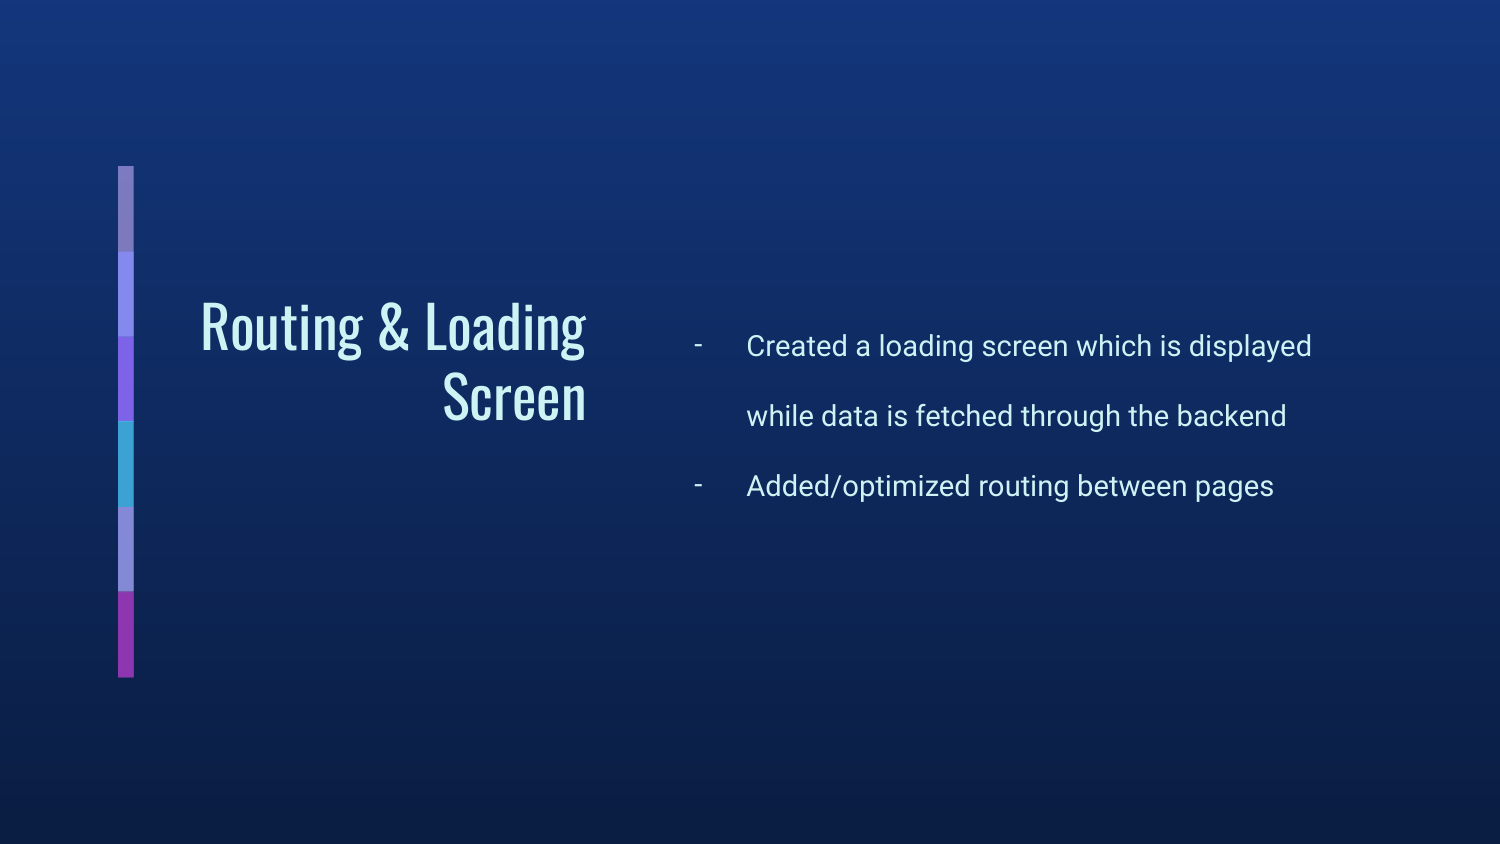

# Routing & Loading Screen

Created a loading screen which is displayed while data is fetched through the backend
Added/optimized routing between pages